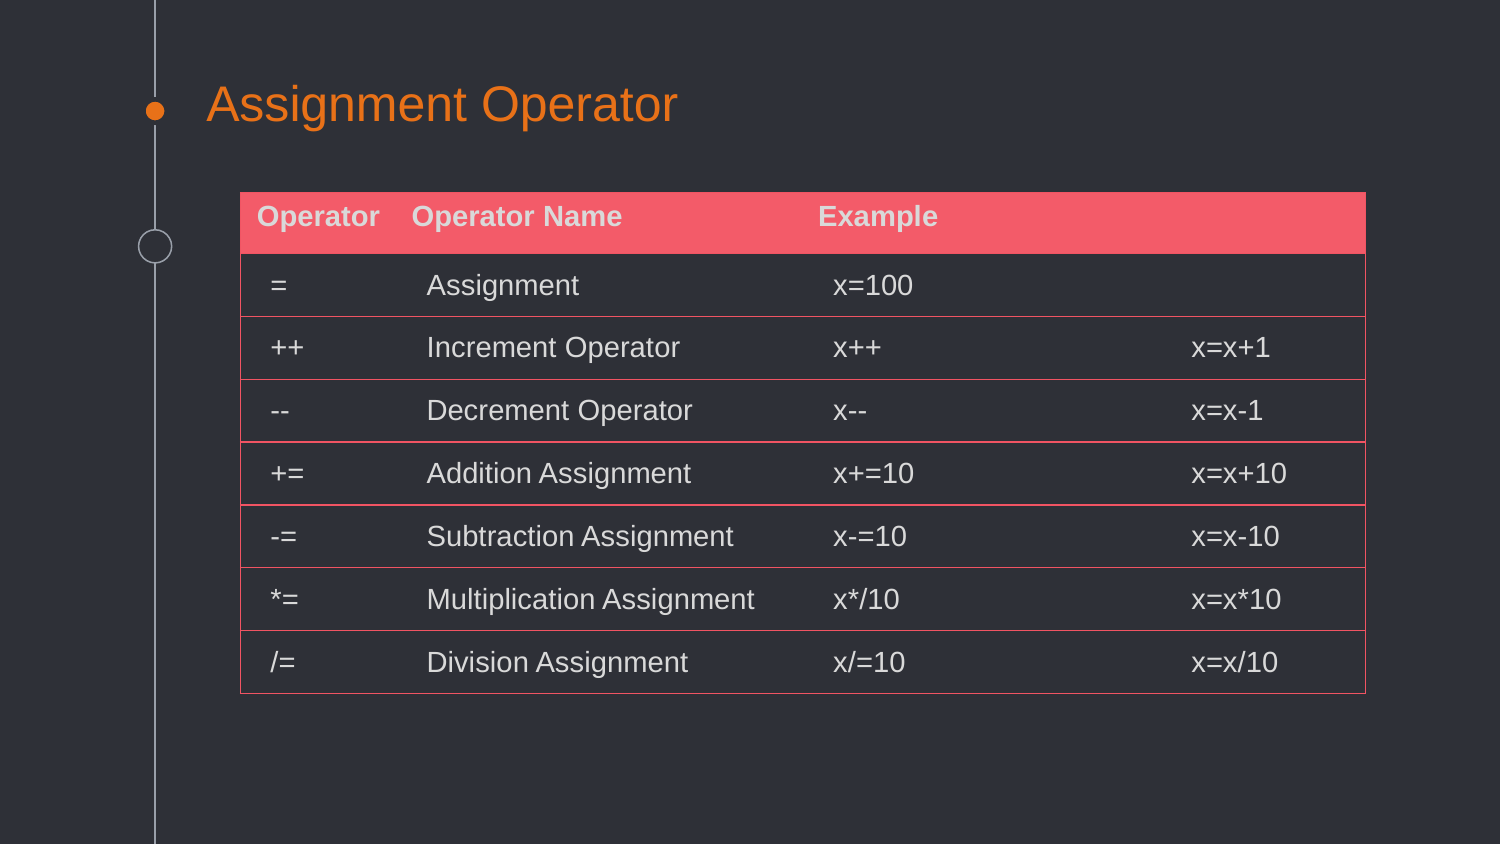

# Assignment Operator
| Operator | Operator Name | Example |  |
| --- | --- | --- | --- |
| = | Assignment | x=100 |  |
| ++ | Increment Operator | x++ | x=x+1 |
| -- | Decrement Operator | x-- | x=x-1 |
| += | Addition Assignment | x+=10 | x=x+10 |
| -= | Subtraction Assignment | x-=10 | x=x-10 |
| \*= | Multiplication Assignment | x\*/10 | x=x\*10 |
| /= | Division Assignment | x/=10 | x=x/10 |